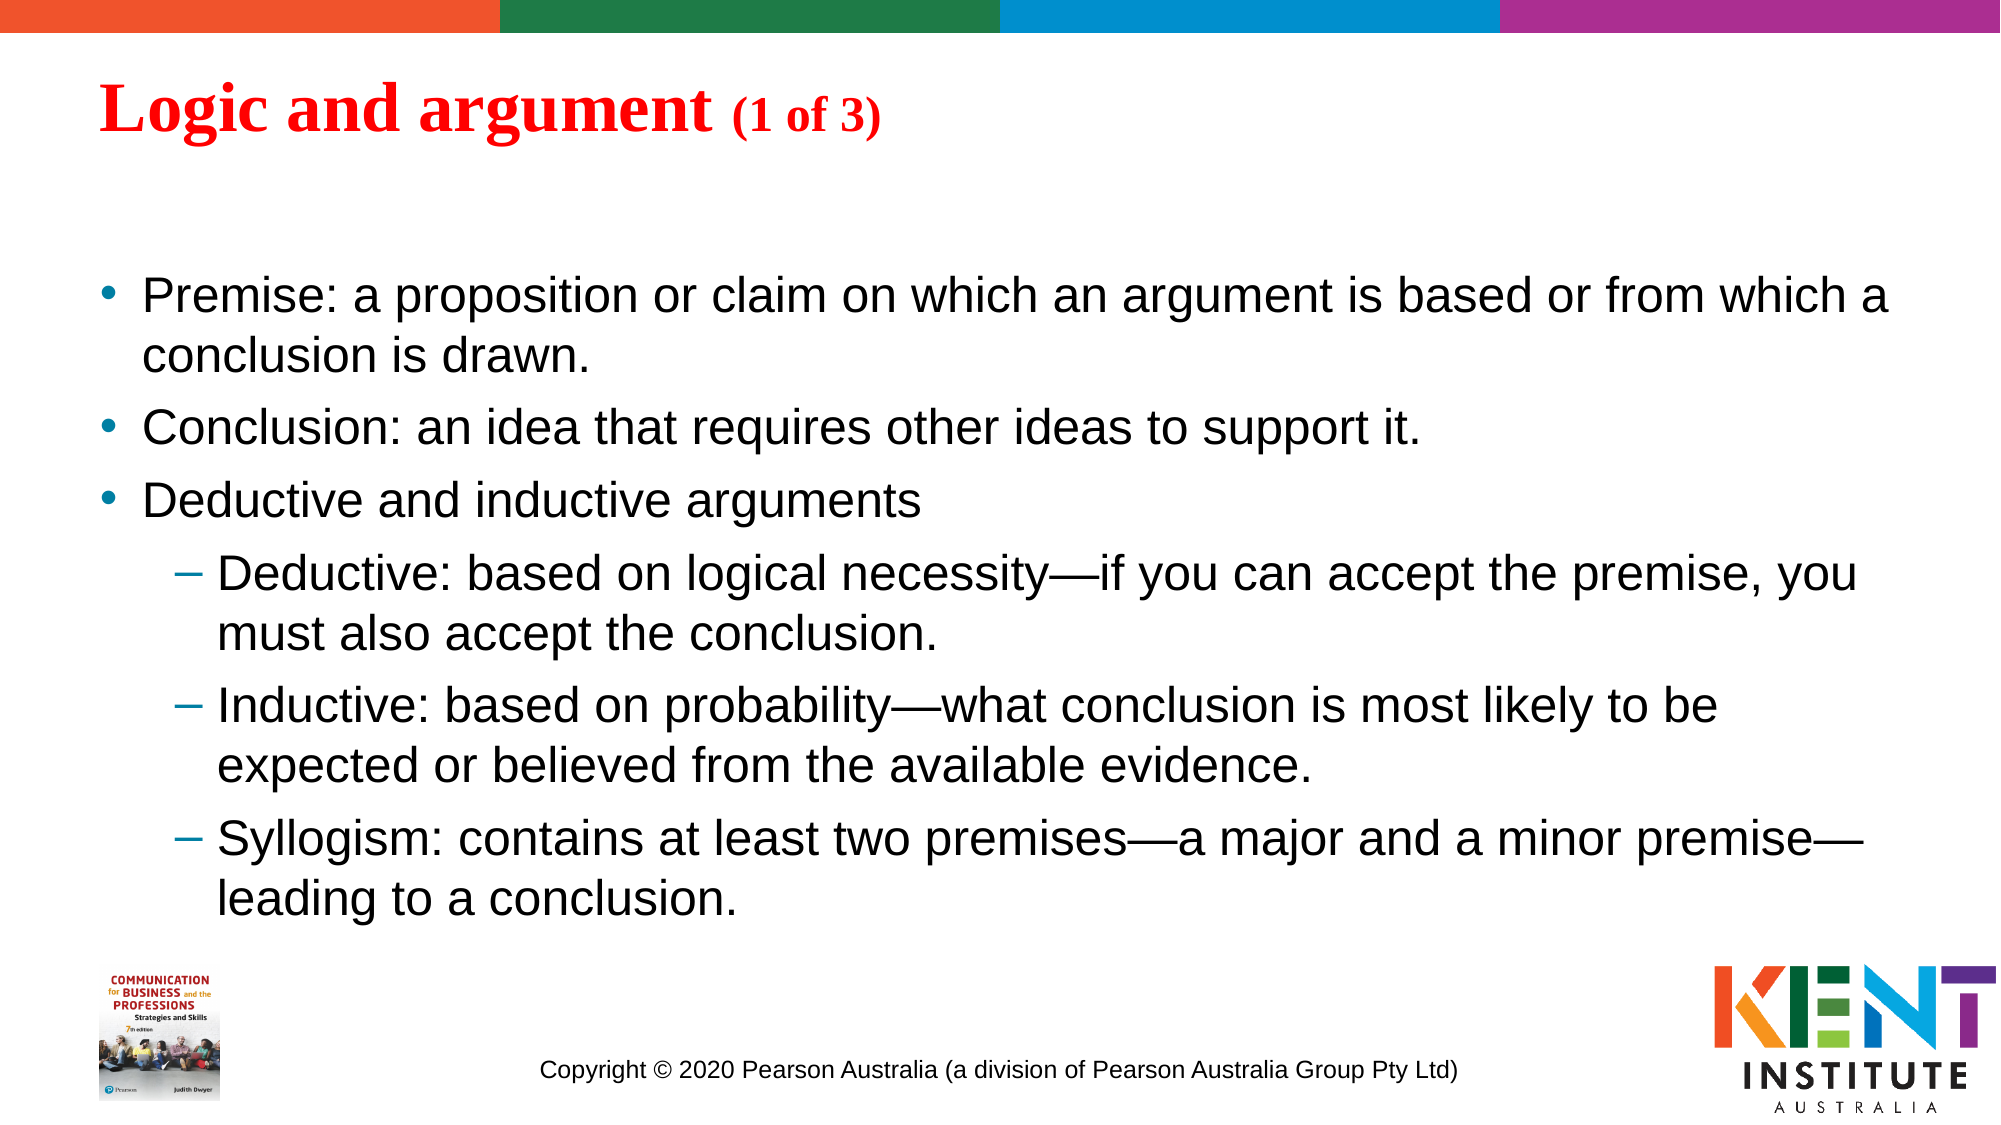

# Logic and argument (1 of 3)
Premise: a proposition or claim on which an argument is based or from which a conclusion is drawn.
Conclusion: an idea that requires other ideas to support it.
Deductive and inductive arguments
Deductive: based on logical necessity—if you can accept the premise, you must also accept the conclusion.
Inductive: based on probability—what conclusion is most likely to be expected or believed from the available evidence.
Syllogism: contains at least two premises—a major and a minor premise—leading to a conclusion.